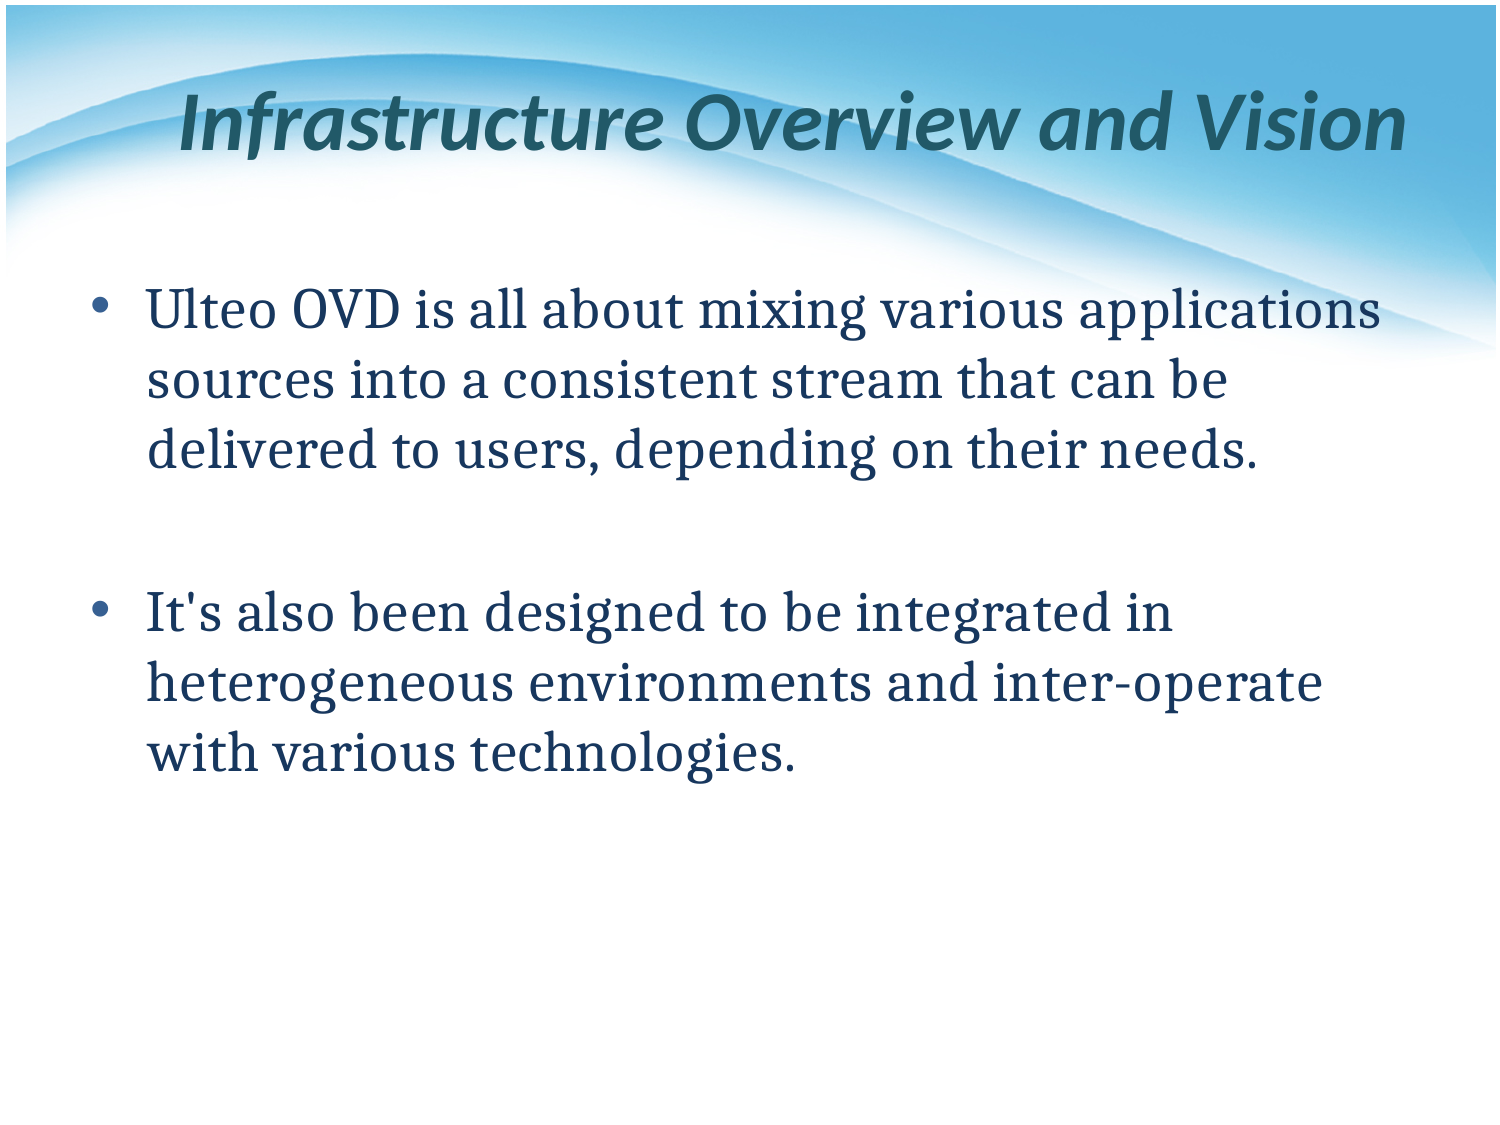

# Infrastructure Overview and Vision
Ulteo OVD is all about mixing various applications sources into a consistent stream that can be delivered to users, depending on their needs.

It's also been designed to be integrated in heterogeneous environments and inter-operate with various technologies.